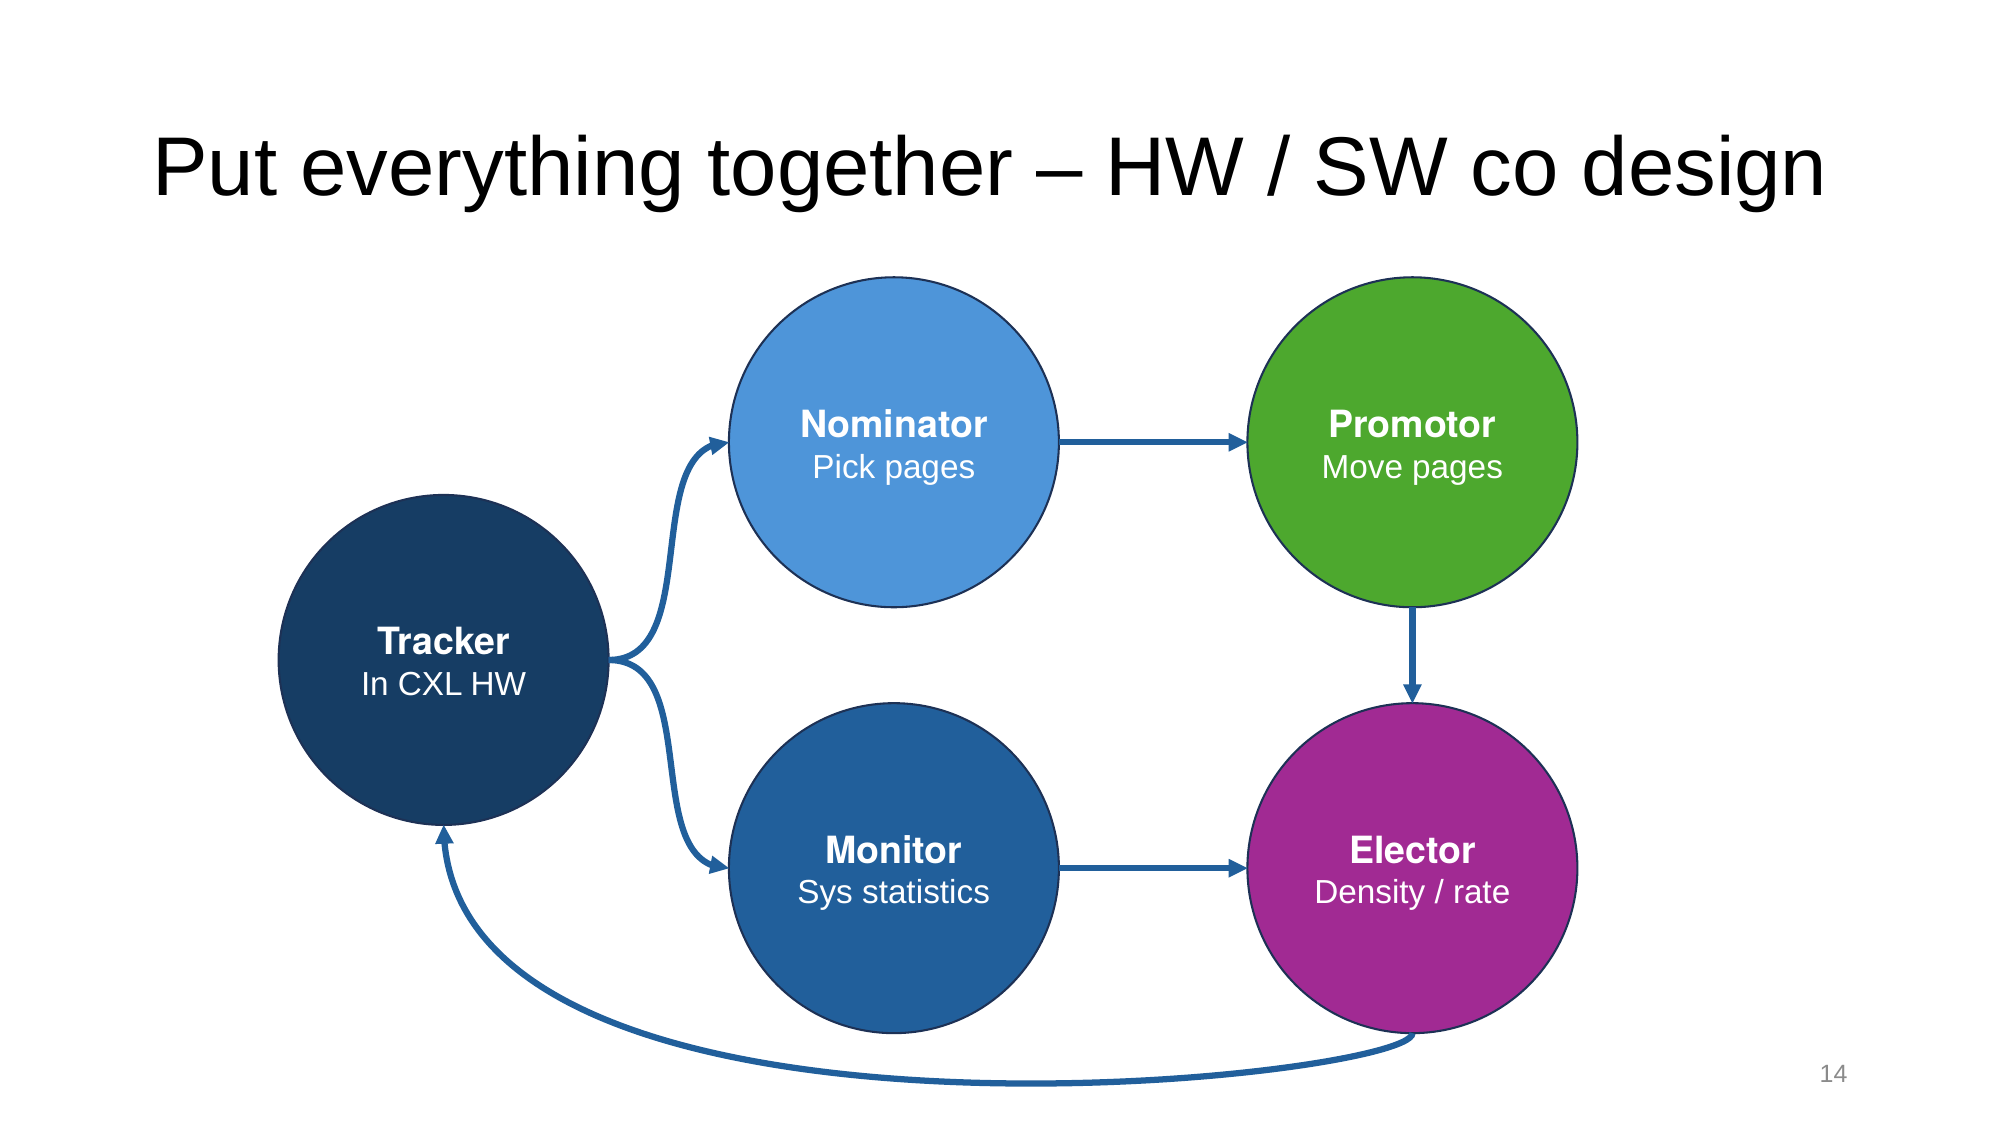

# Put everything together – HW / SW co design
Nominator
Pick pages
Promotor
Move pages
Tracker
In CXL HW
Monitor
Sys statistics
Elector
Density / rate
14